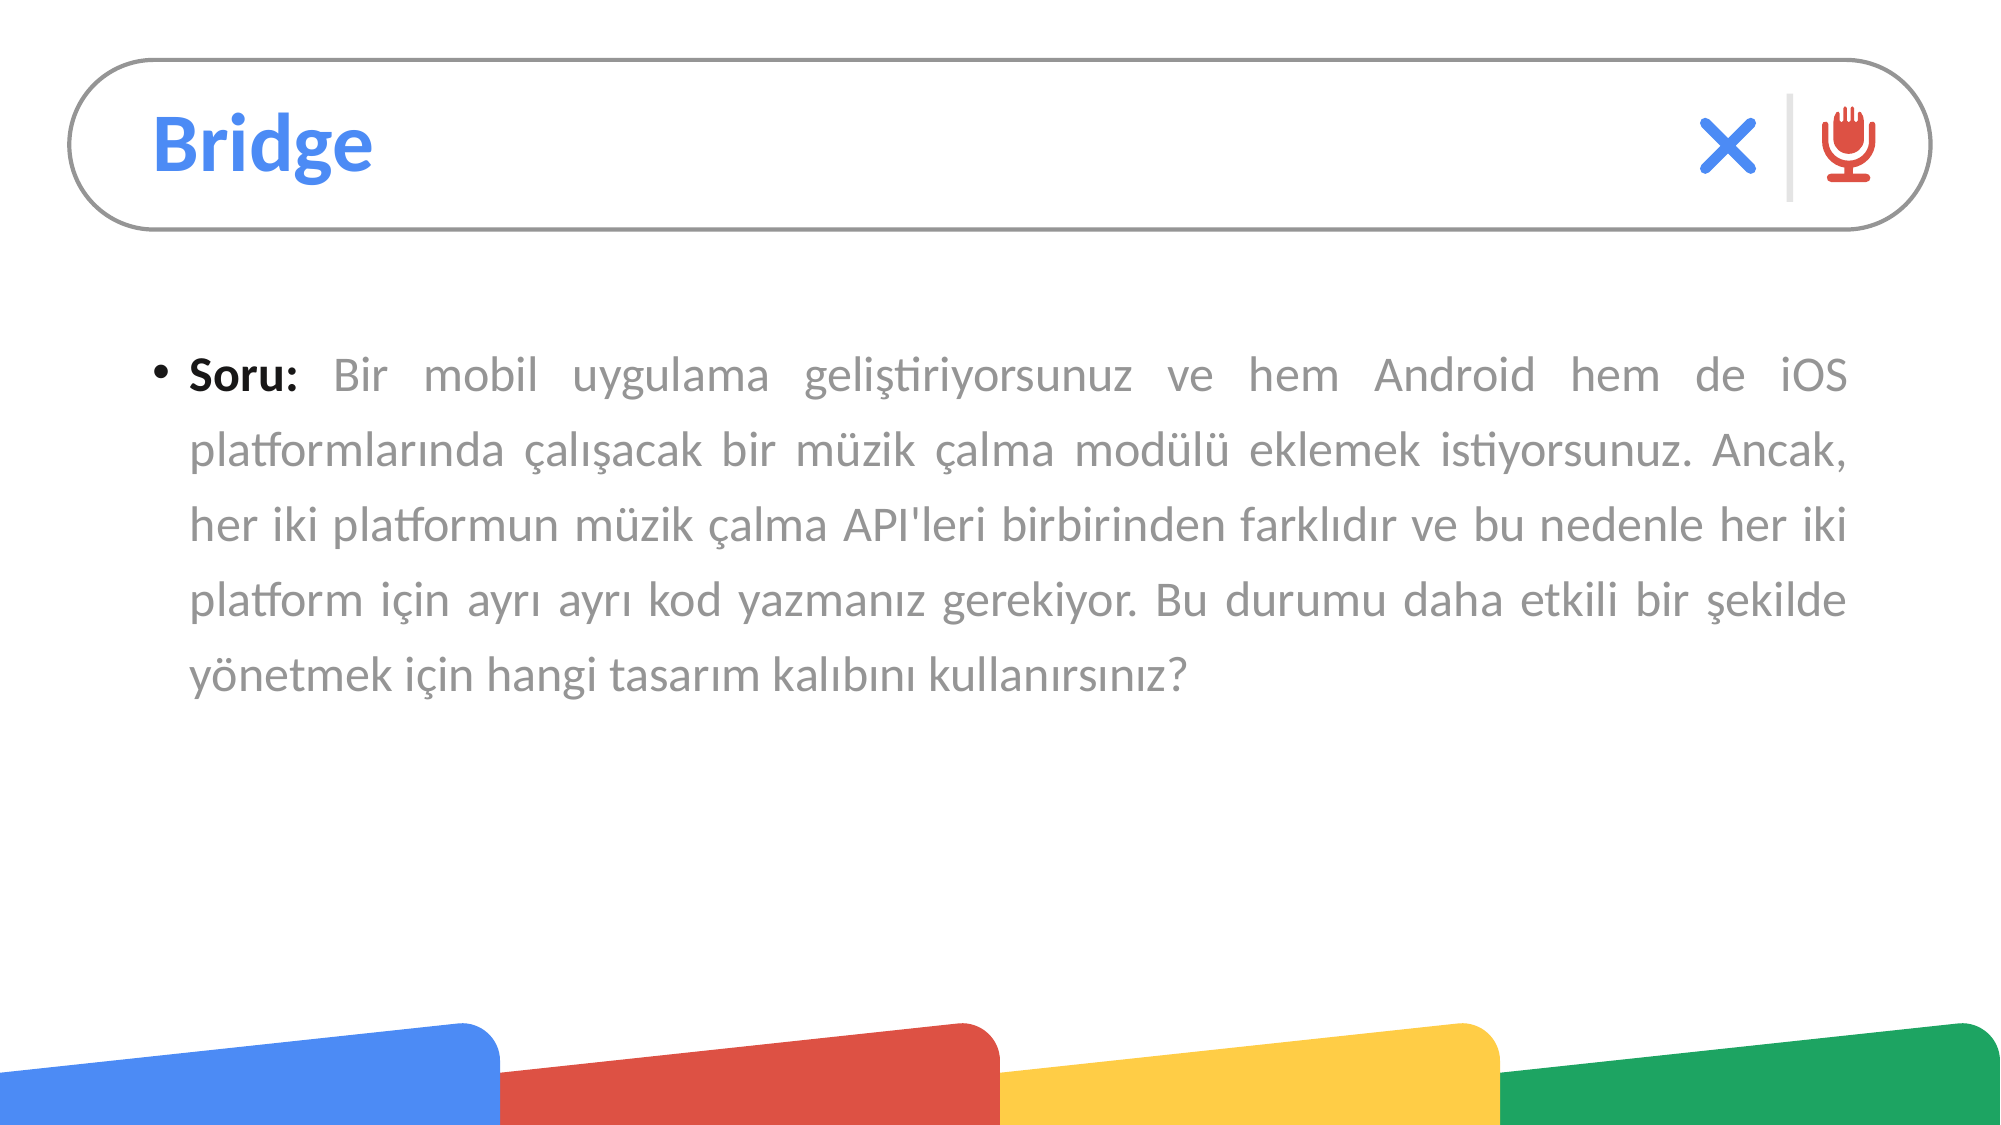

# Bridge

Soru: Bir mobil uygulama geliştiriyorsunuz ve hem Android hem de iOS platformlarında çalışacak bir müzik çalma modülü eklemek istiyorsunuz. Ancak, her iki platformun müzik çalma API'leri birbirinden farklıdır ve bu nedenle her iki platform için ayrı ayrı kod yazmanız gerekiyor. Bu durumu daha etkili bir şekilde yönetmek için hangi tasarım kalıbını kullanırsınız?